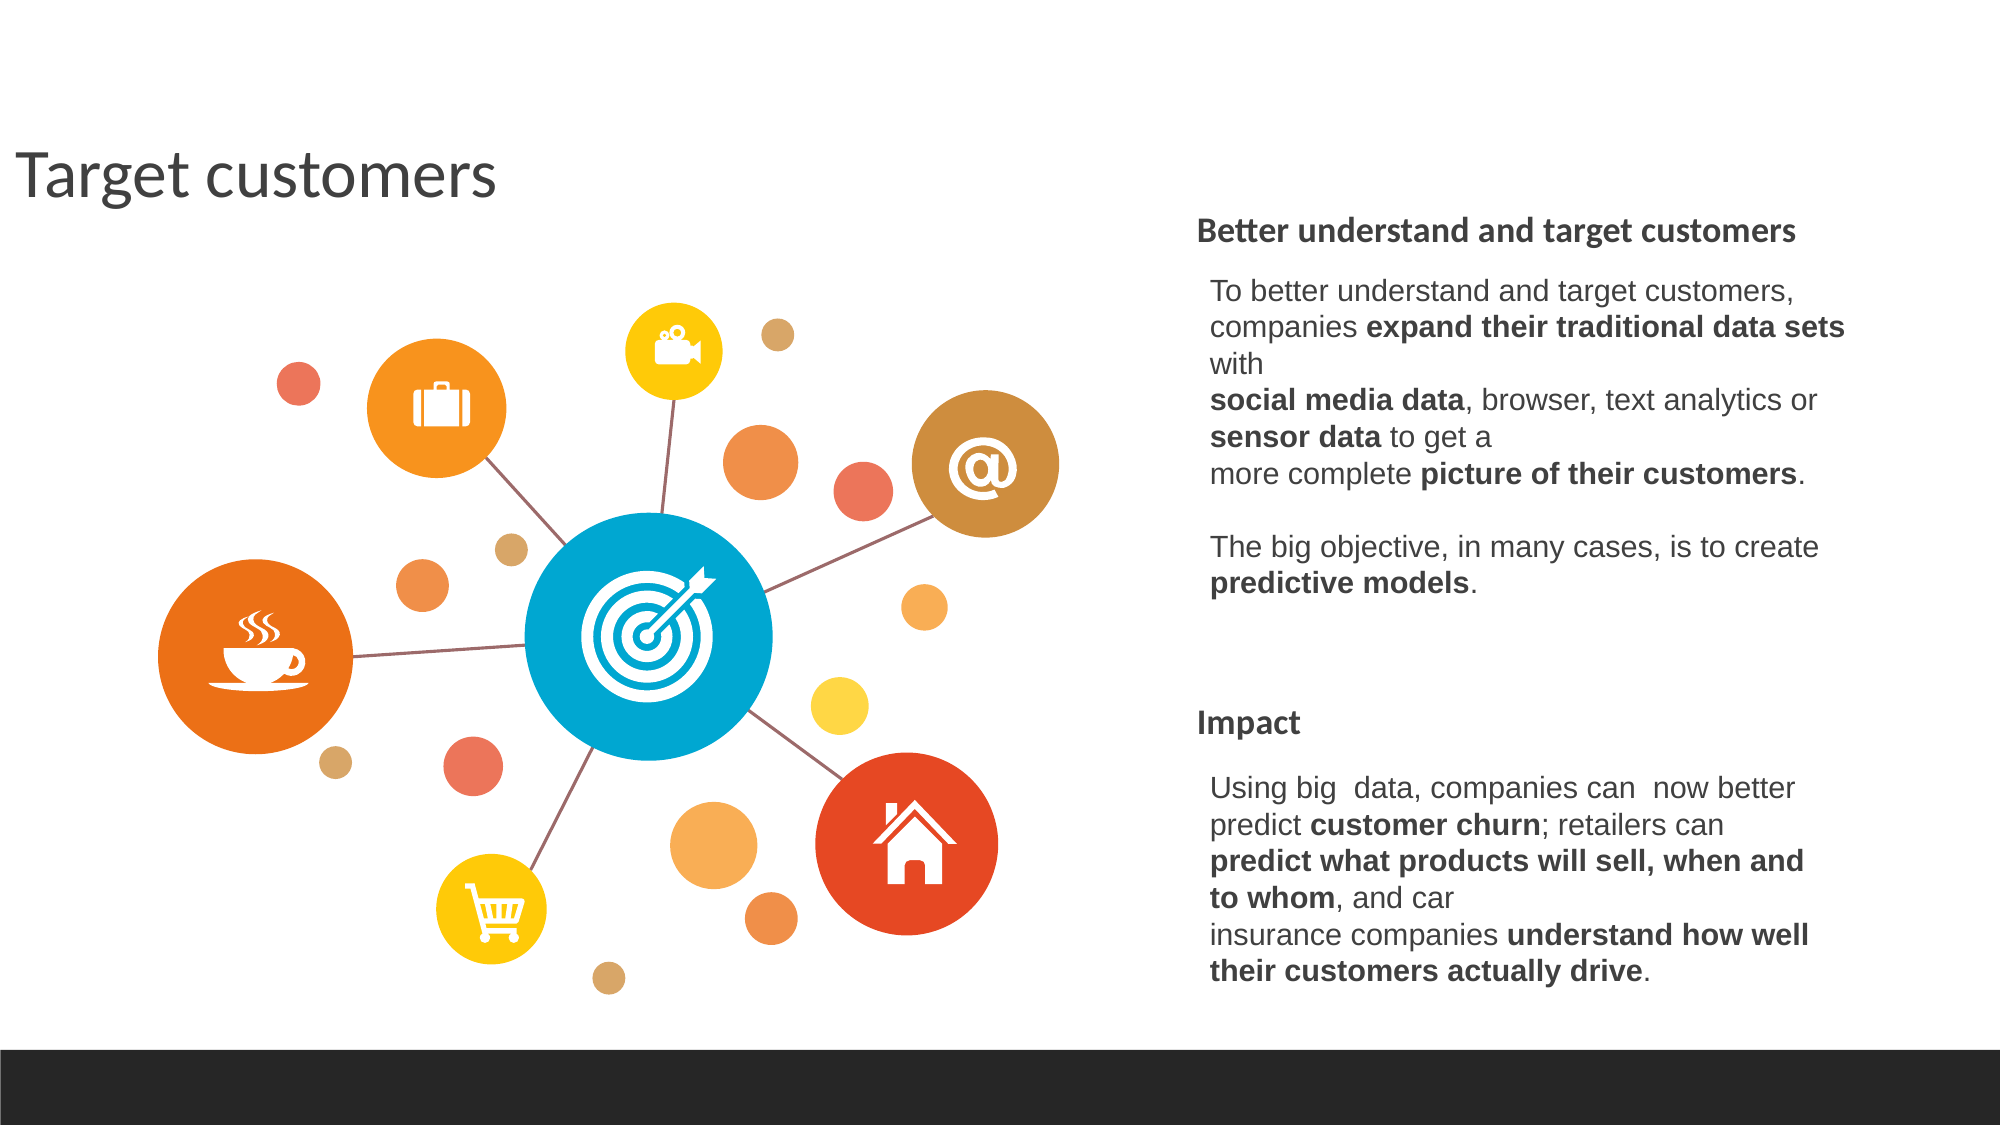

Target customers
Better understand and target customers
To better understand and target customers,
companies expand their traditional data sets with
social media data, browser, text analytics or
sensor data to get a
more complete picture of their customers.

The big objective, in many cases, is to create
predictive models.

Impact
Using big  data, companies can  now better predict customer churn; retailers can predict what products will sell, when and to whom, and car
insurance companies understand how well their customers actually drive.